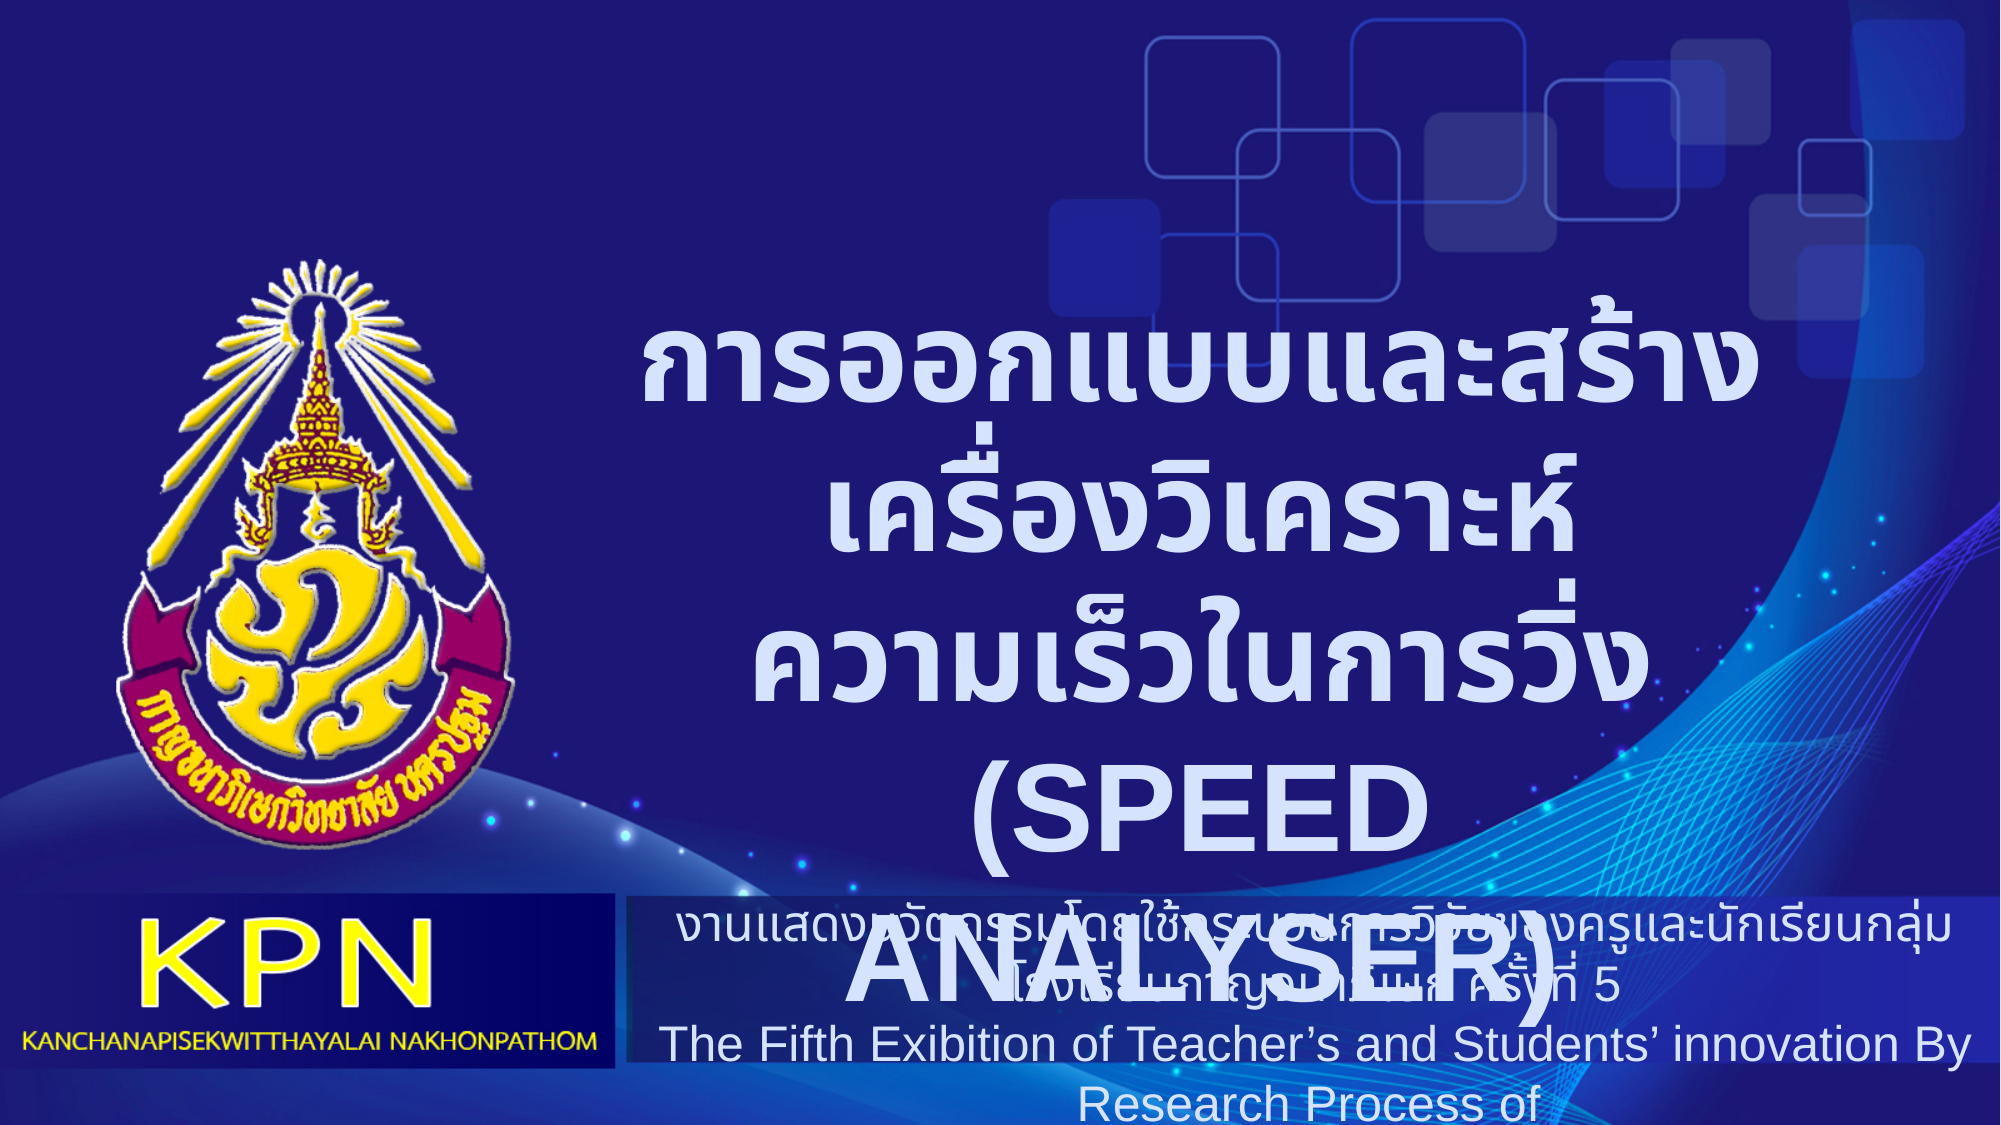

การออกแบบและสร้าง
เครื่องวิเคราะห์ความเร็วในการวิ่ง
(SPEED ANALYSER)

งานแสดงนวัตกรรมโดยใช้กระบวนการวิจัยของครูและนักเรียนกลุ่มโรงเรียนกาญจนาภิเษก ครั้งที่ 5
The Fifth Exibition of Teacher’s and Students’ innovation By Research Process of
Kanchanapisek Wittayalai School Cluster